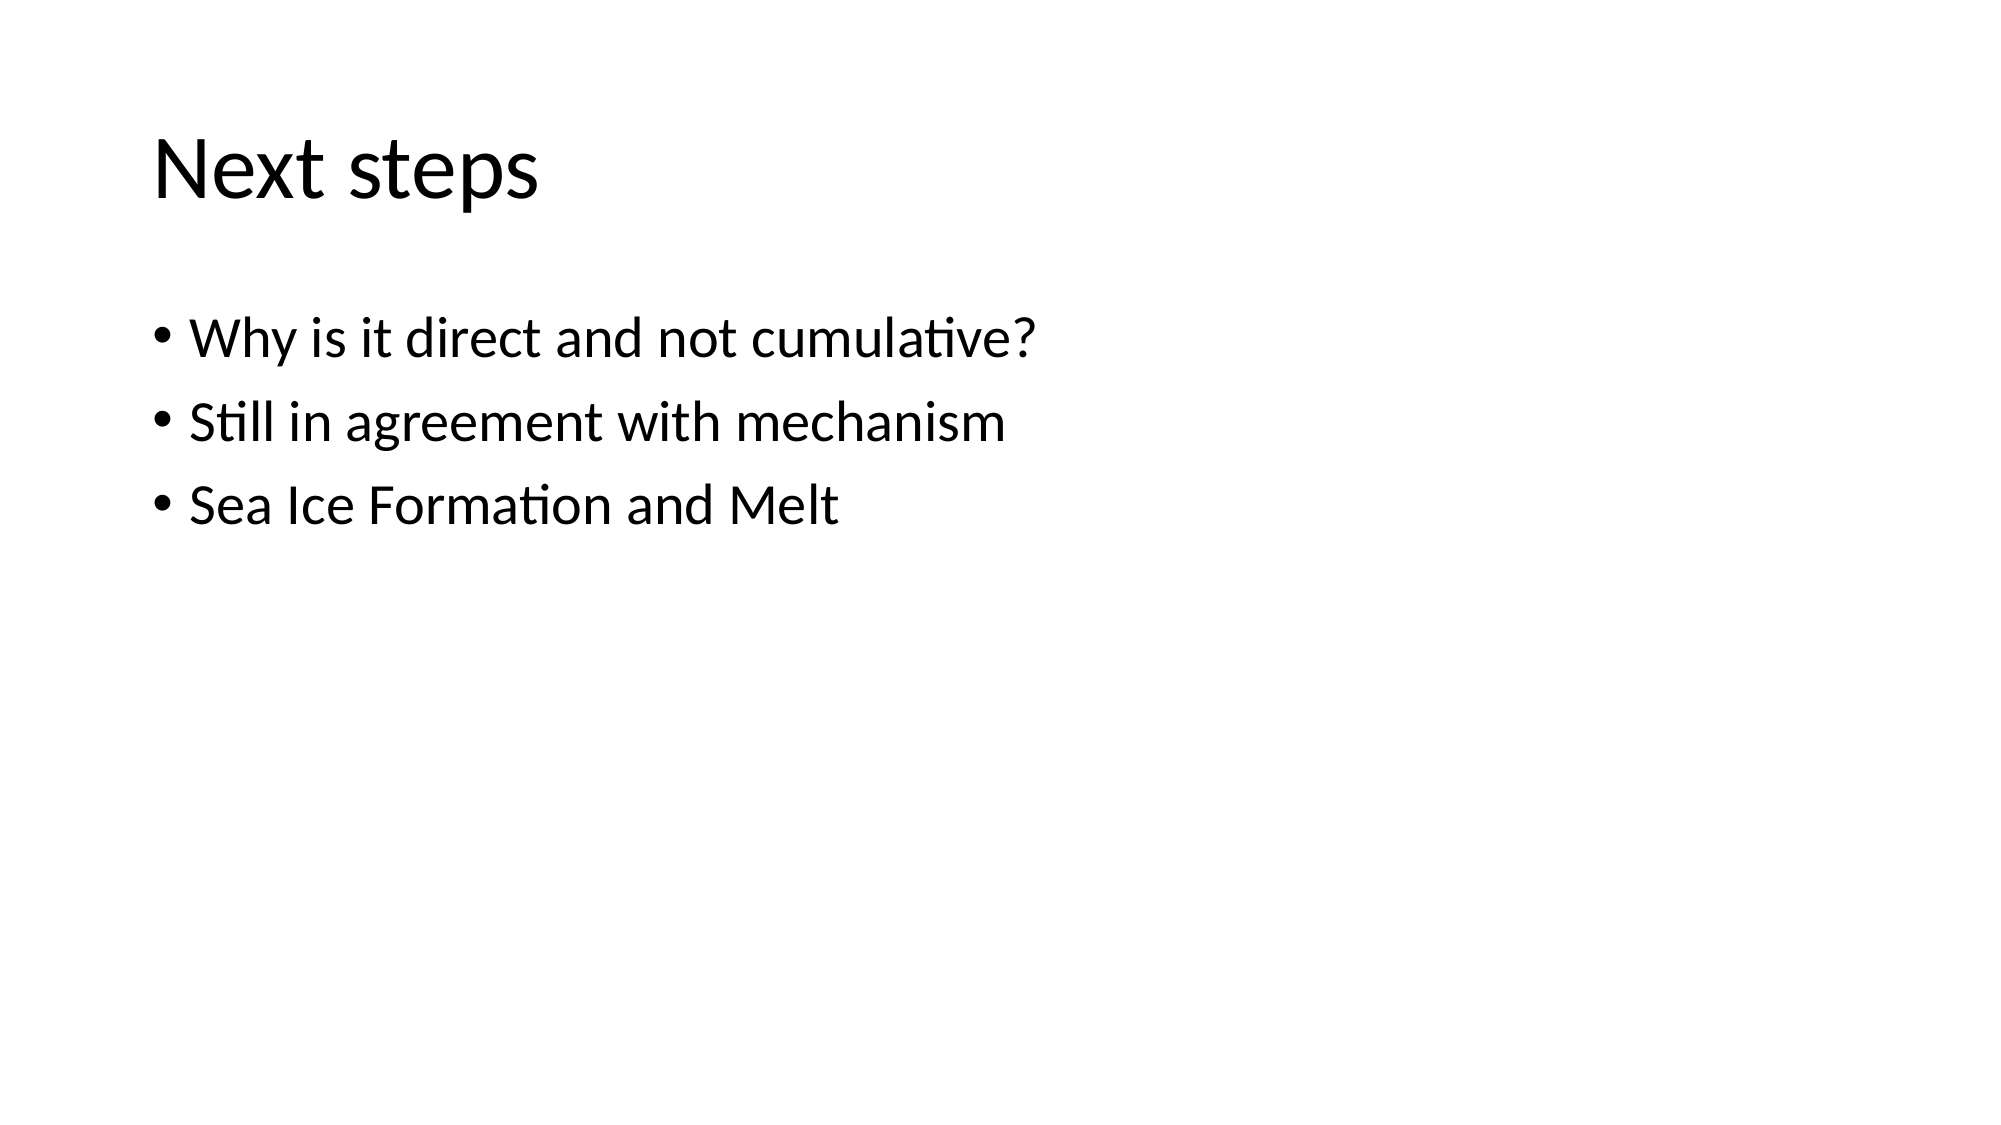

# Next steps
Why is it direct and not cumulative?
Still in agreement with mechanism
Sea Ice Formation and Melt